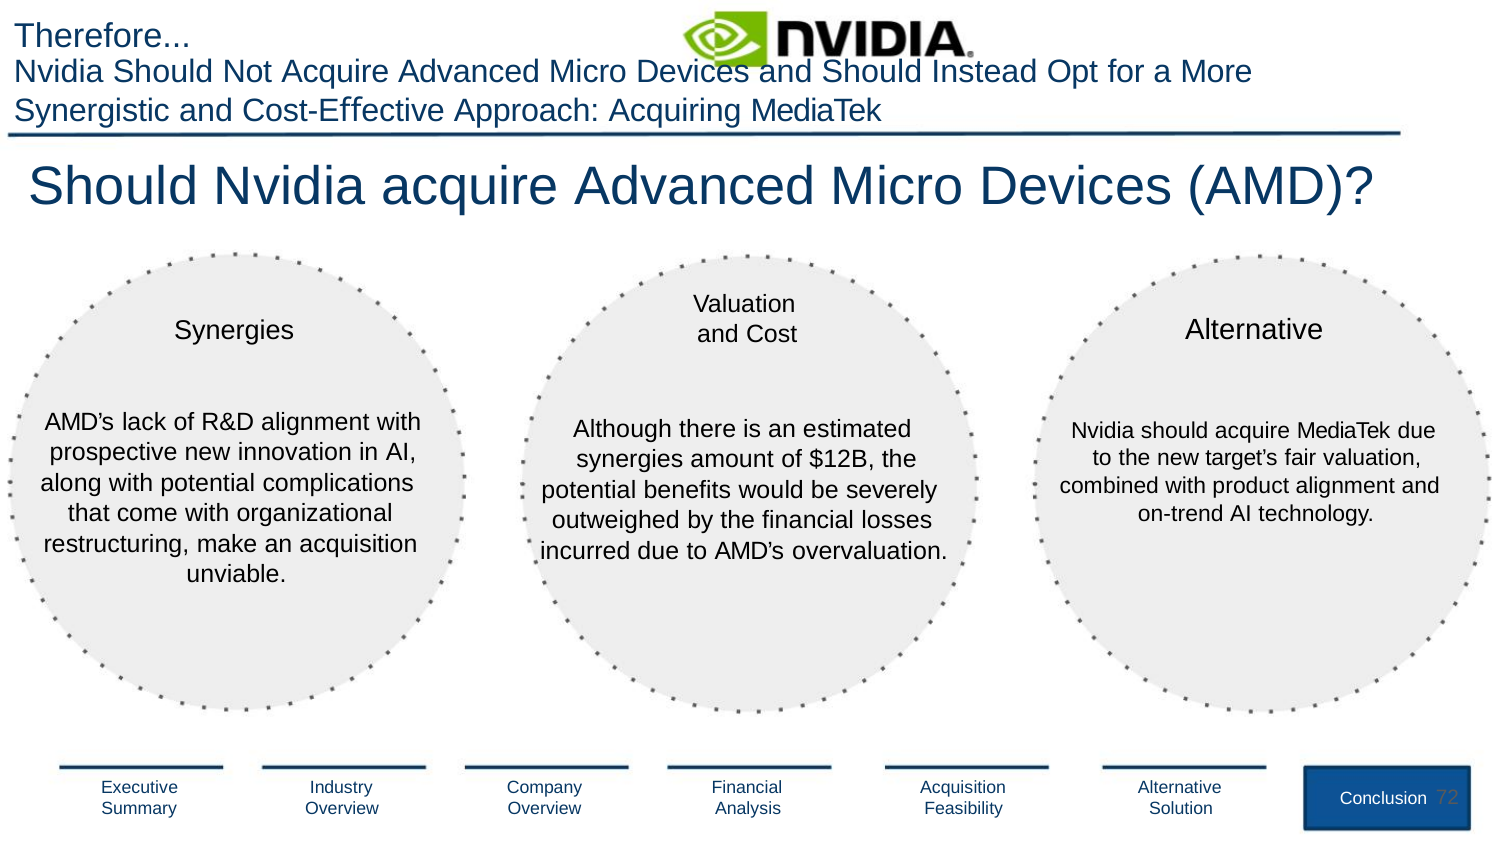

Therefore...
Nvidia Should Not Acquire Advanced Micro Devices and Should Instead Opt for a More
Synergistic and Cost-Eﬀective Approach: Acquiring MediaTek
Should Nvidia acquire Advanced Micro Devices (AMD)?
Valuation
and Cost
Alternative
Synergies
AMD’s lack of R&D alignment with
prospective new innovation in AI,
along with potential complications
that come with organizational
restructuring, make an acquisition
unviable.
Although there is an estimated
synergies amount of $12B, the
potential beneﬁts would be severely
outweighed by the ﬁnancial losses
incurred due to AMD’s overvaluation.
Nvidia should acquire MediaTek due
to the new target’s fair valuation,
combined with product alignment and
on-trend AI technology.
Executive
Summary
Industry
Overview
Company
Overview
Financial
Analysis
Acquisition
Feasibility
Alternative
Solution
Conclusion 72